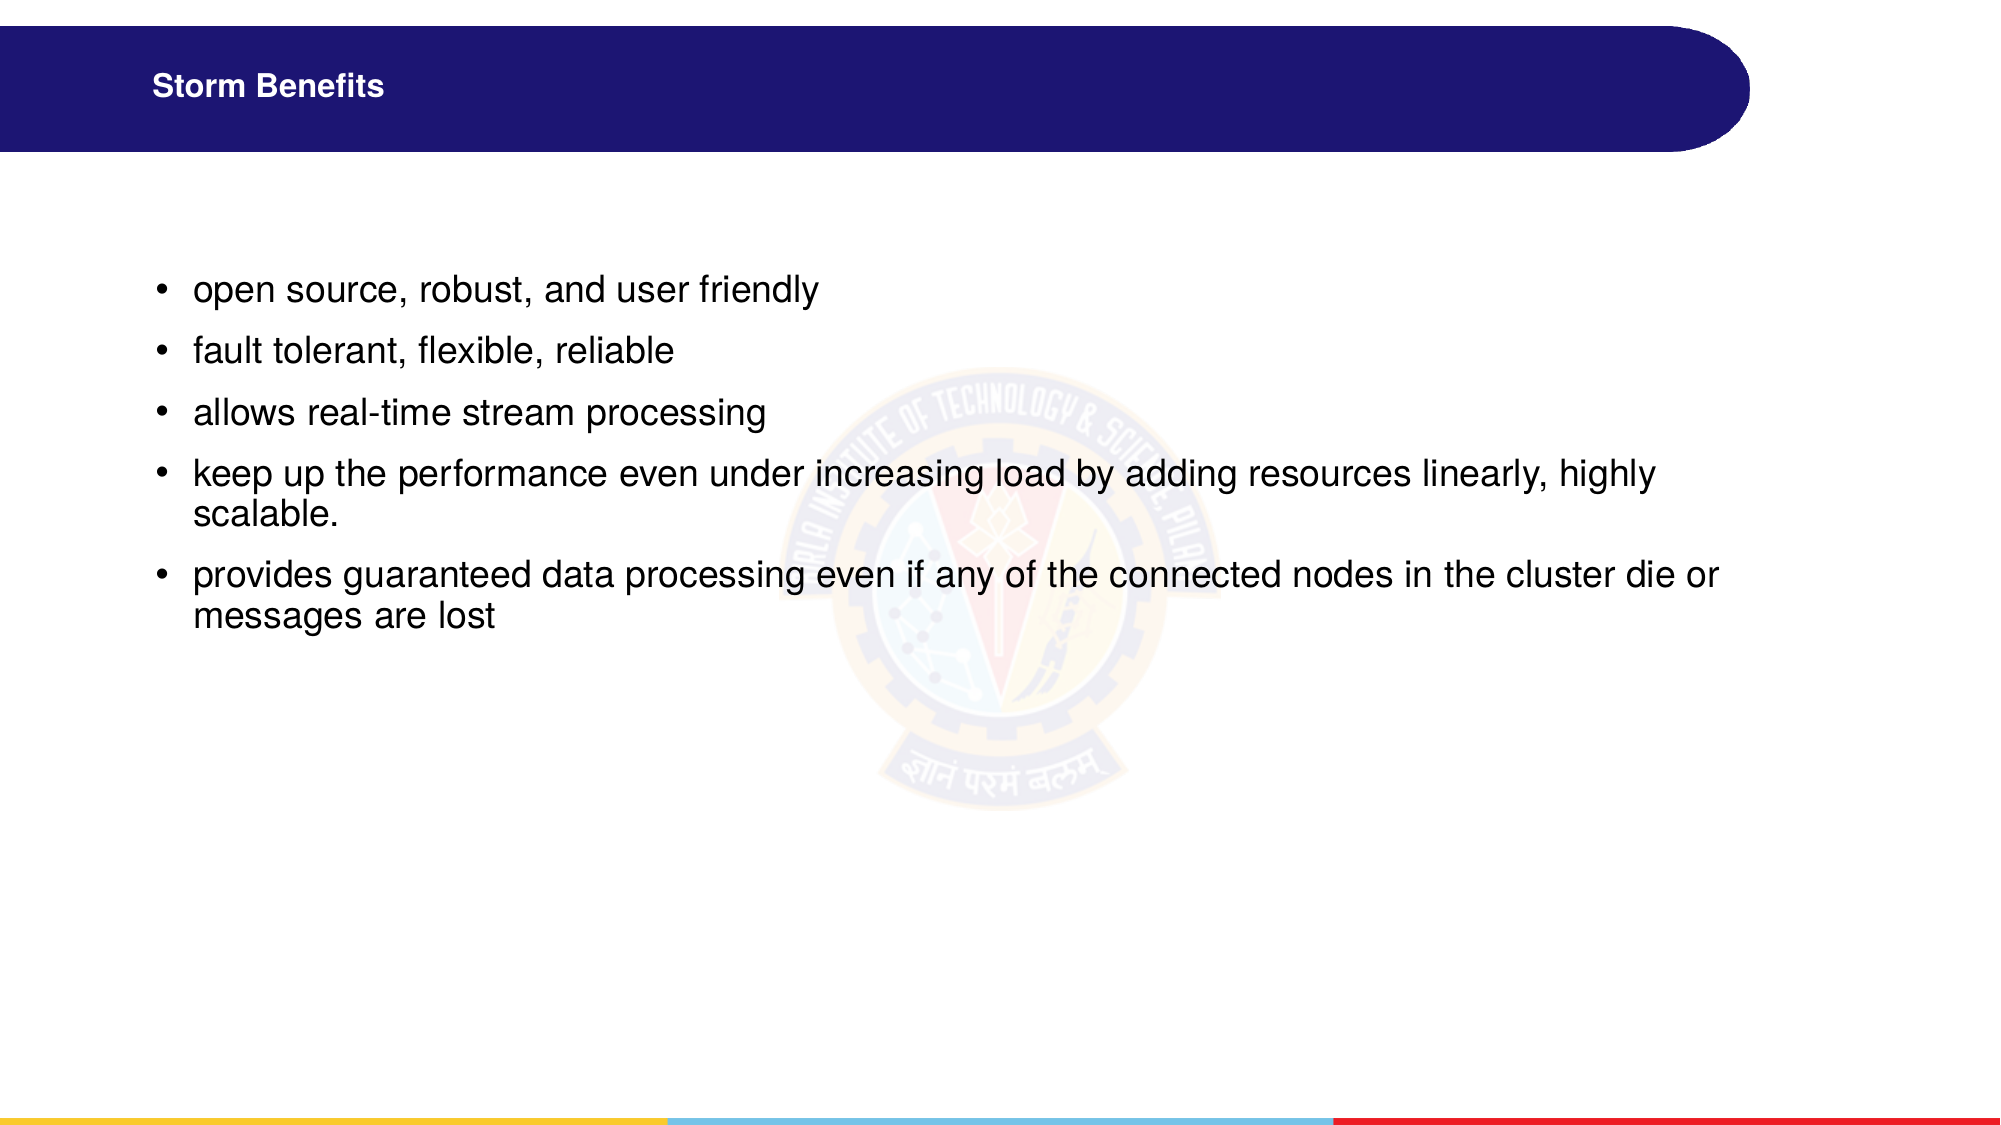

# Storm Benefits

open source, robust, and user friendly
fault tolerant, flexible, reliable
allows real-time stream processing
keep up the performance even under increasing load by adding resources linearly, highly scalable.
provides guaranteed data processing even if any of the connected nodes in the cluster die or messages are lost